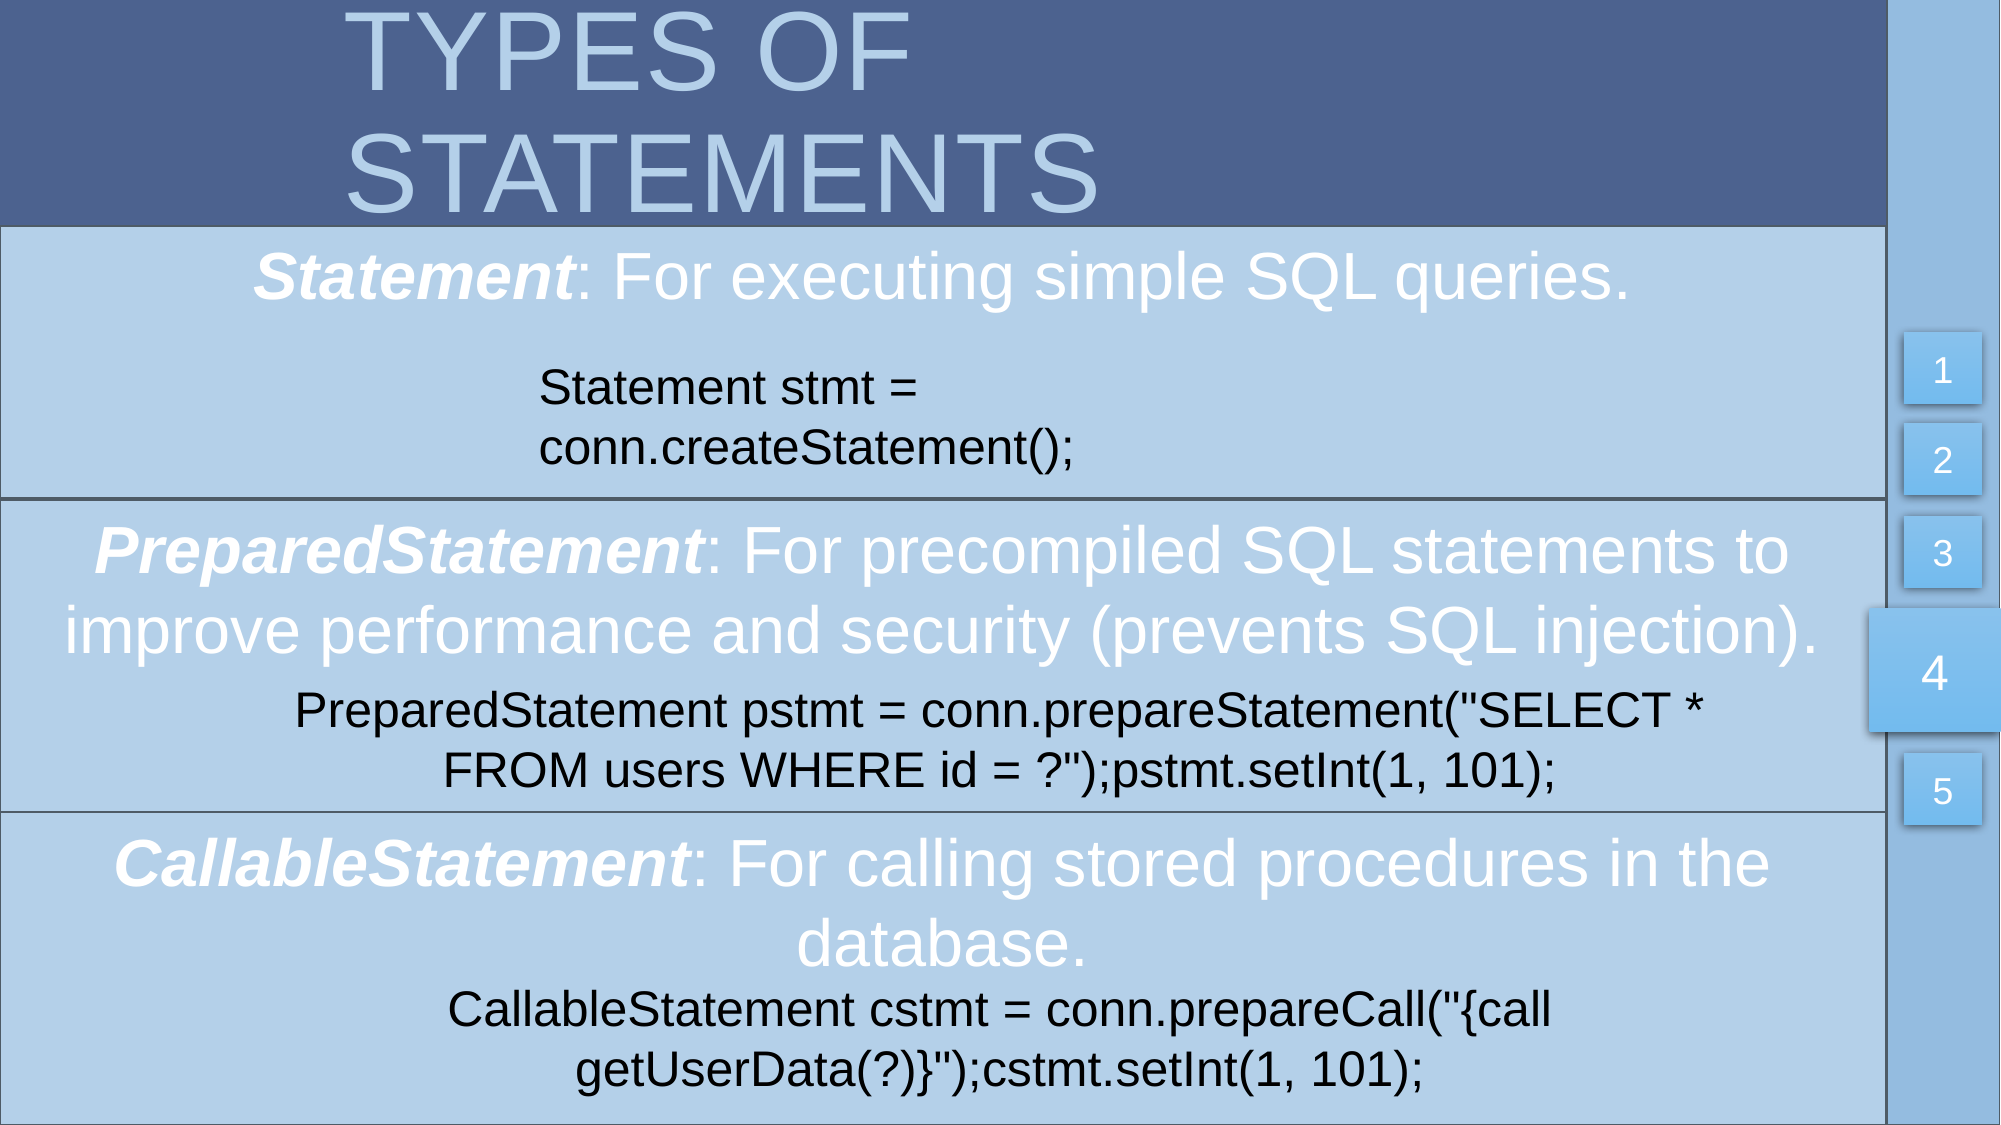

# Types of Statements
Statement: For executing simple SQL queries.
Statement stmt = conn.createStatement();
1
2
PreparedStatement: For precompiled SQL statements to improve performance and security (prevents SQL injection).
PreparedStatement pstmt = conn.prepareStatement("SELECT * FROM users WHERE id = ?");pstmt.setInt(1, 101);
3
4
5
CallableStatement: For calling stored procedures in the database.
CallableStatement cstmt = conn.prepareCall("{call getUserData(?)}");cstmt.setInt(1, 101);